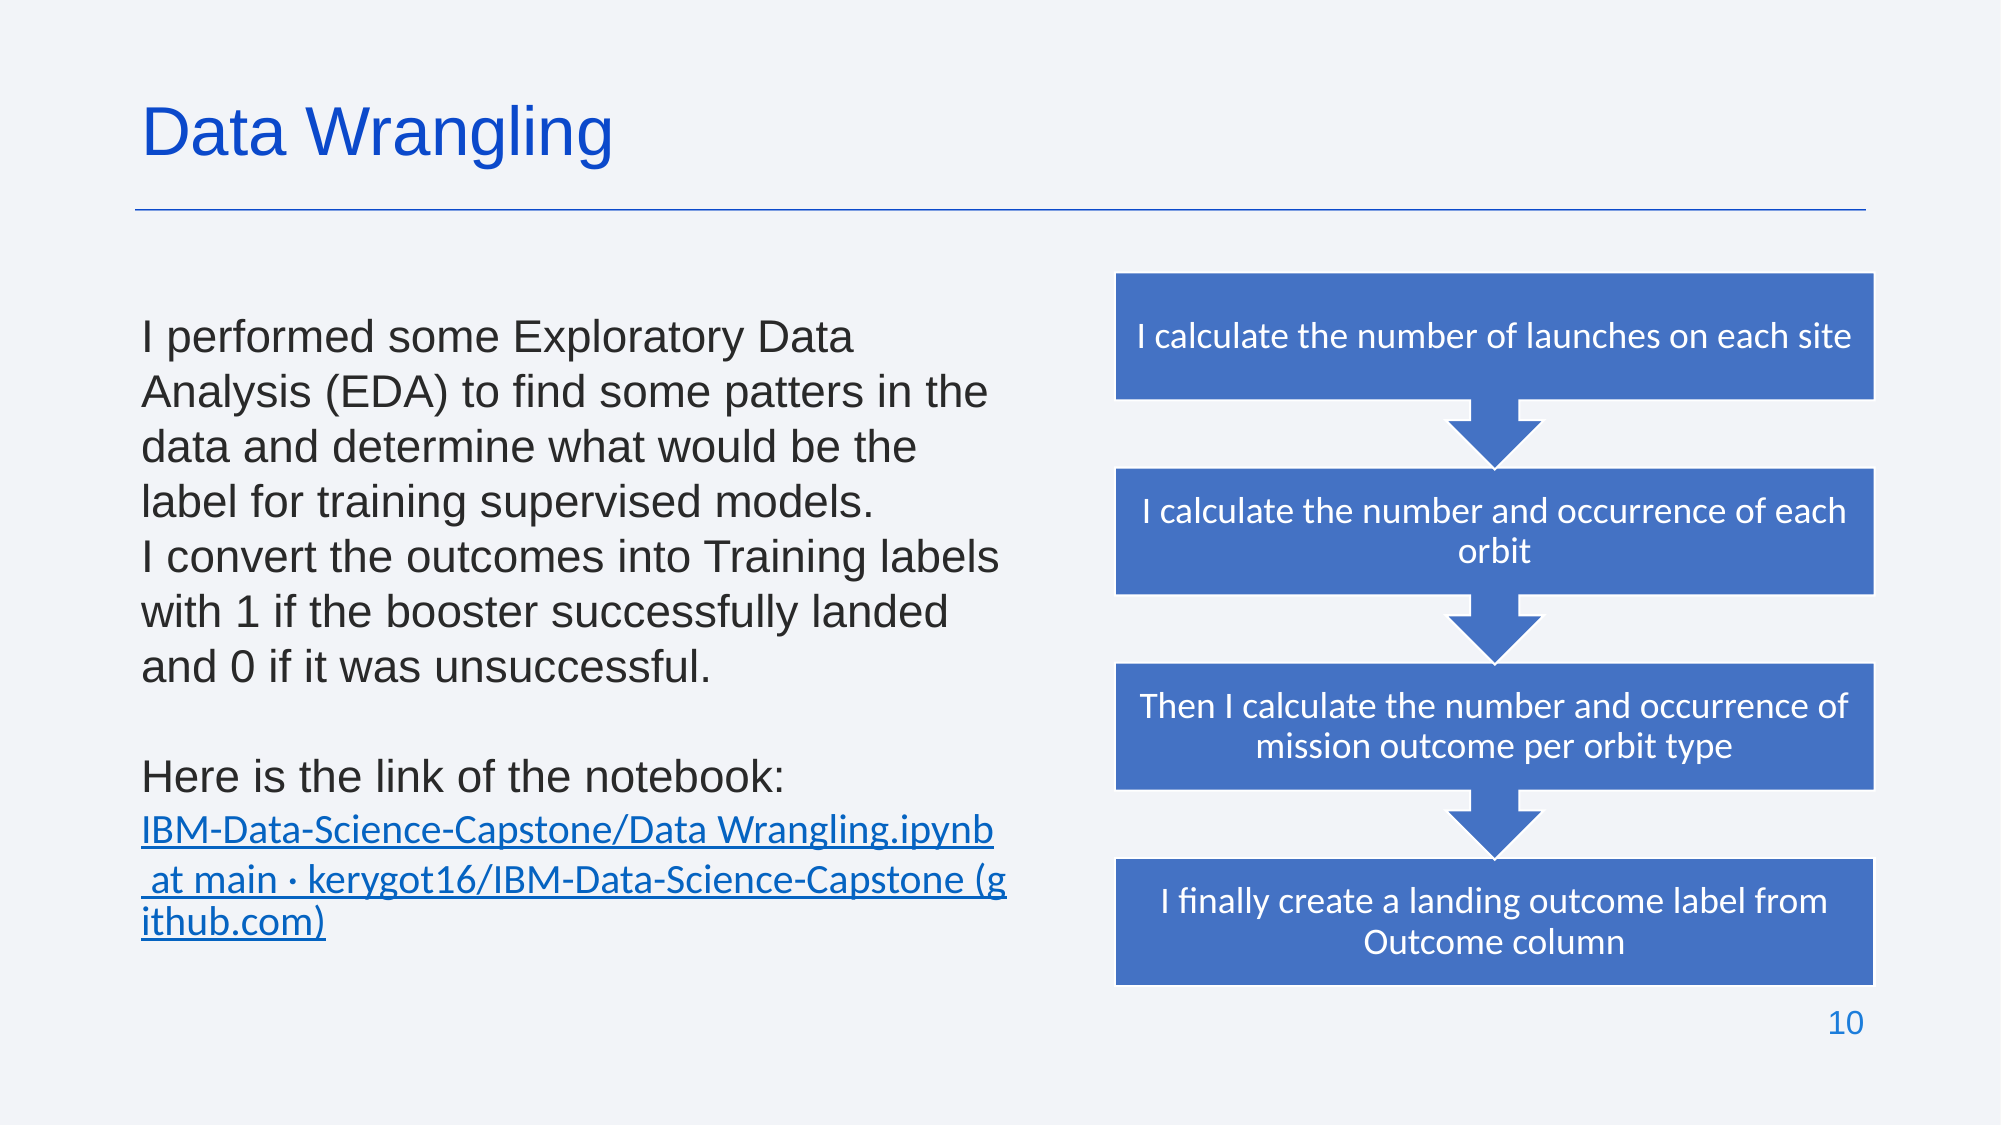

Data Wrangling
I finally create a landing outcome label from Outcome column
Then I calculate the number and occurrence of mission outcome per orbit type
I calculate the number and occurrence of each orbit
I calculate the number of launches on each site
I performed some Exploratory Data Analysis (EDA) to find some patters in the data and determine what would be the label for training supervised models.
I convert the outcomes into Training labels with 1 if the booster successfully landed and 0 if it was unsuccessful.

Here is the link of the notebook: IBM-Data-Science-Capstone/Data Wrangling.ipynb at main · kerygot16/IBM-Data-Science-Capstone (github.com)

10